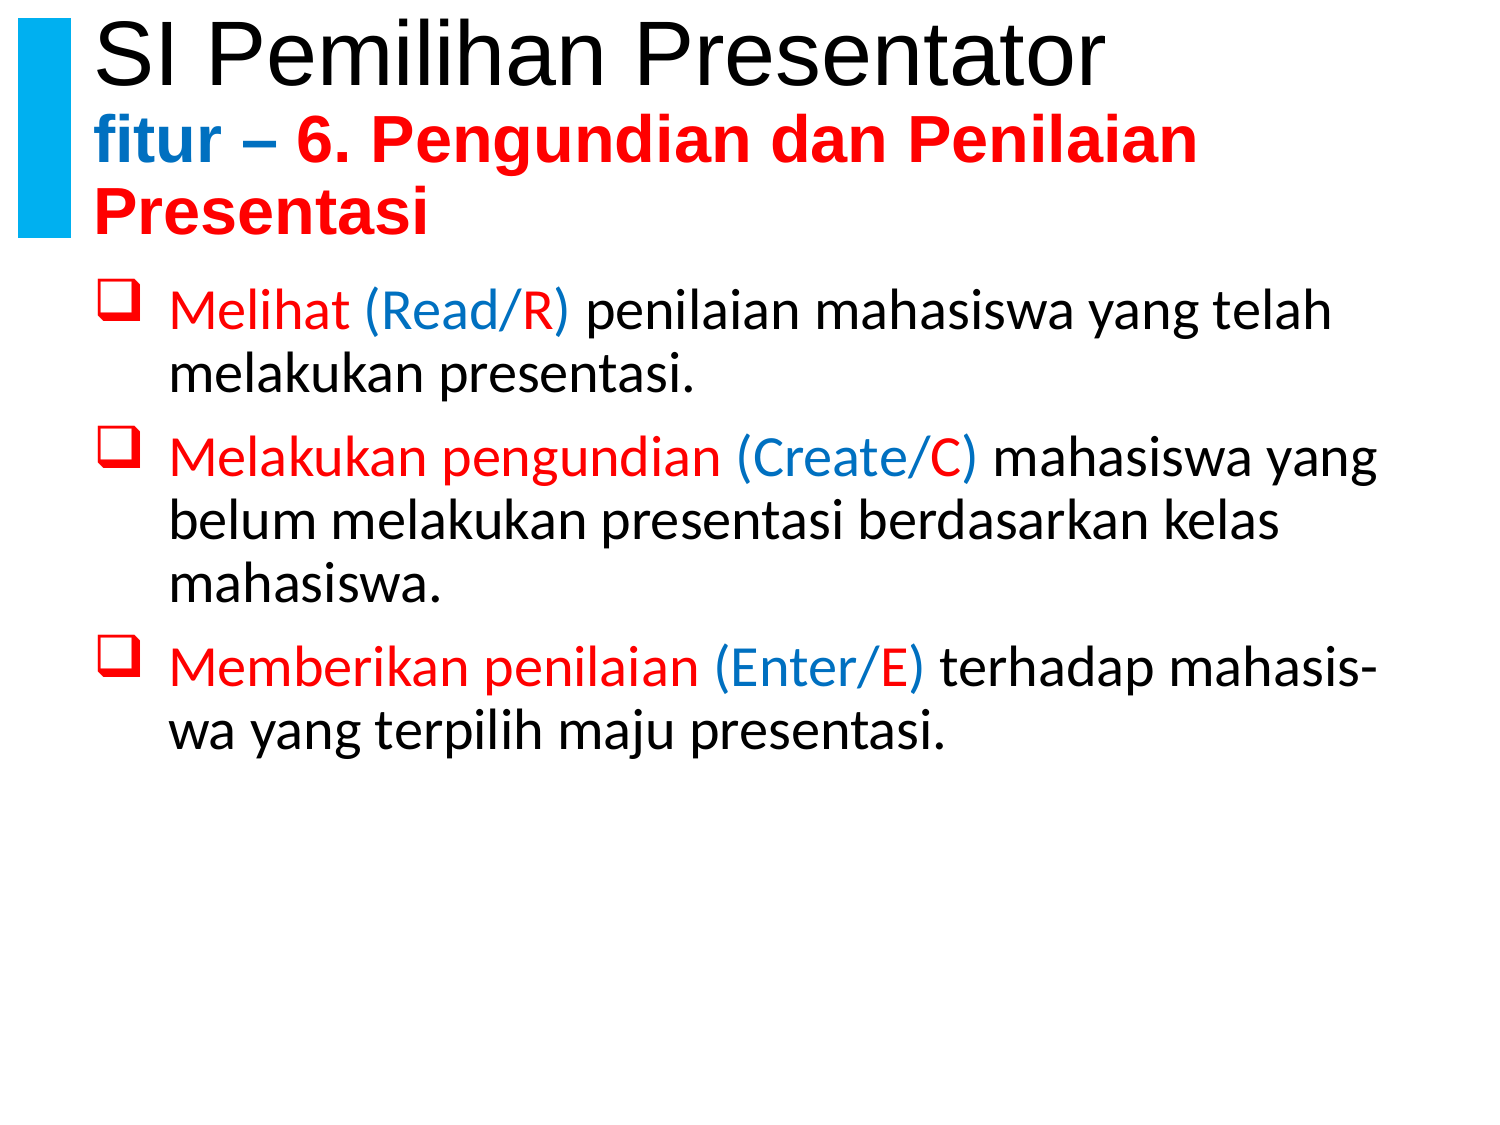

# SI Pemilihan Presentator fitur – 6. Pengundian dan Penilaian Presentasi
Melihat (Read/R) penilaian mahasiswa yang telah melakukan presentasi.
Melakukan pengundian (Create/C) mahasiswa yang belum melakukan presentasi berdasarkan kelas mahasiswa.
Memberikan penilaian (Enter/E) terhadap mahasis-wa yang terpilih maju presentasi.